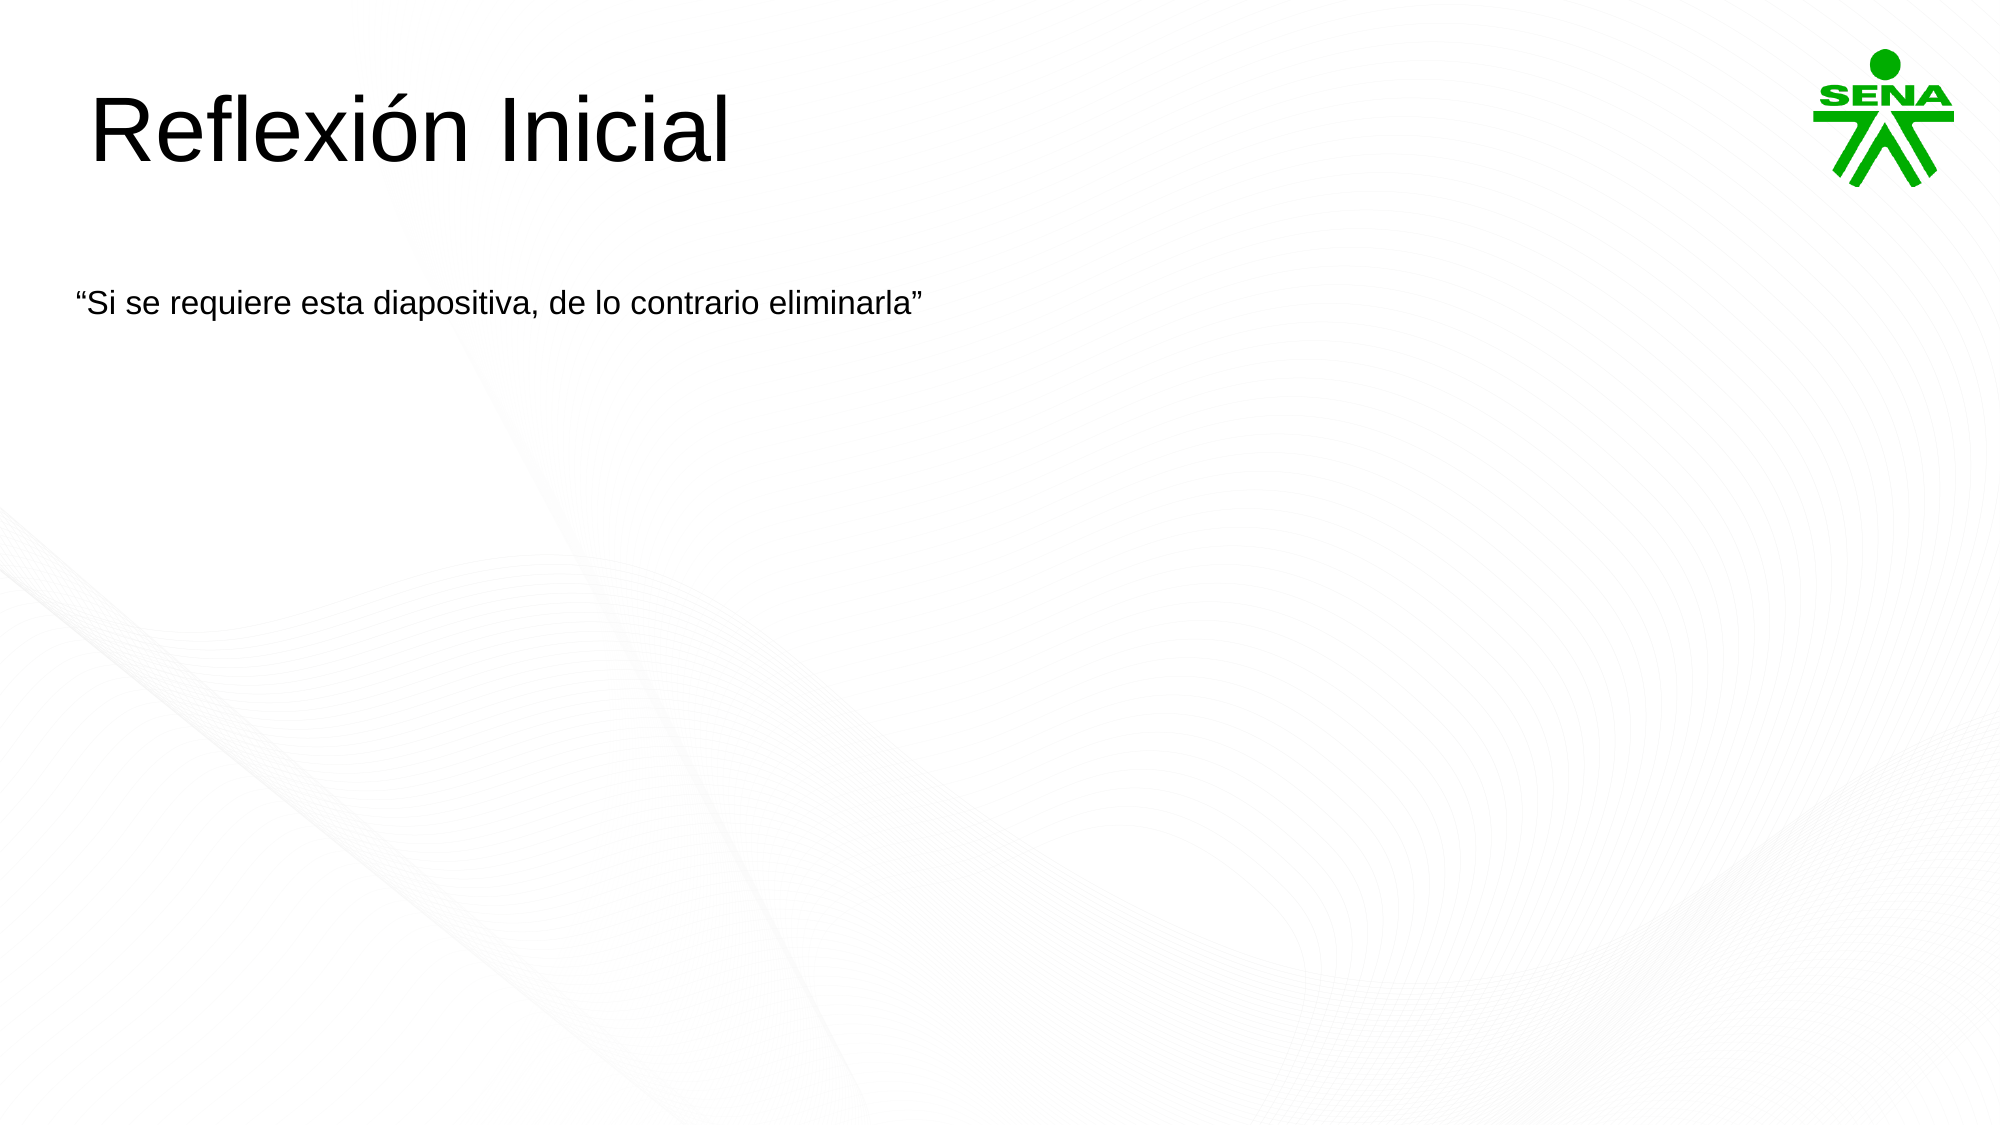

Reflexión Inicial
“Si se requiere esta diapositiva, de lo contrario eliminarla”